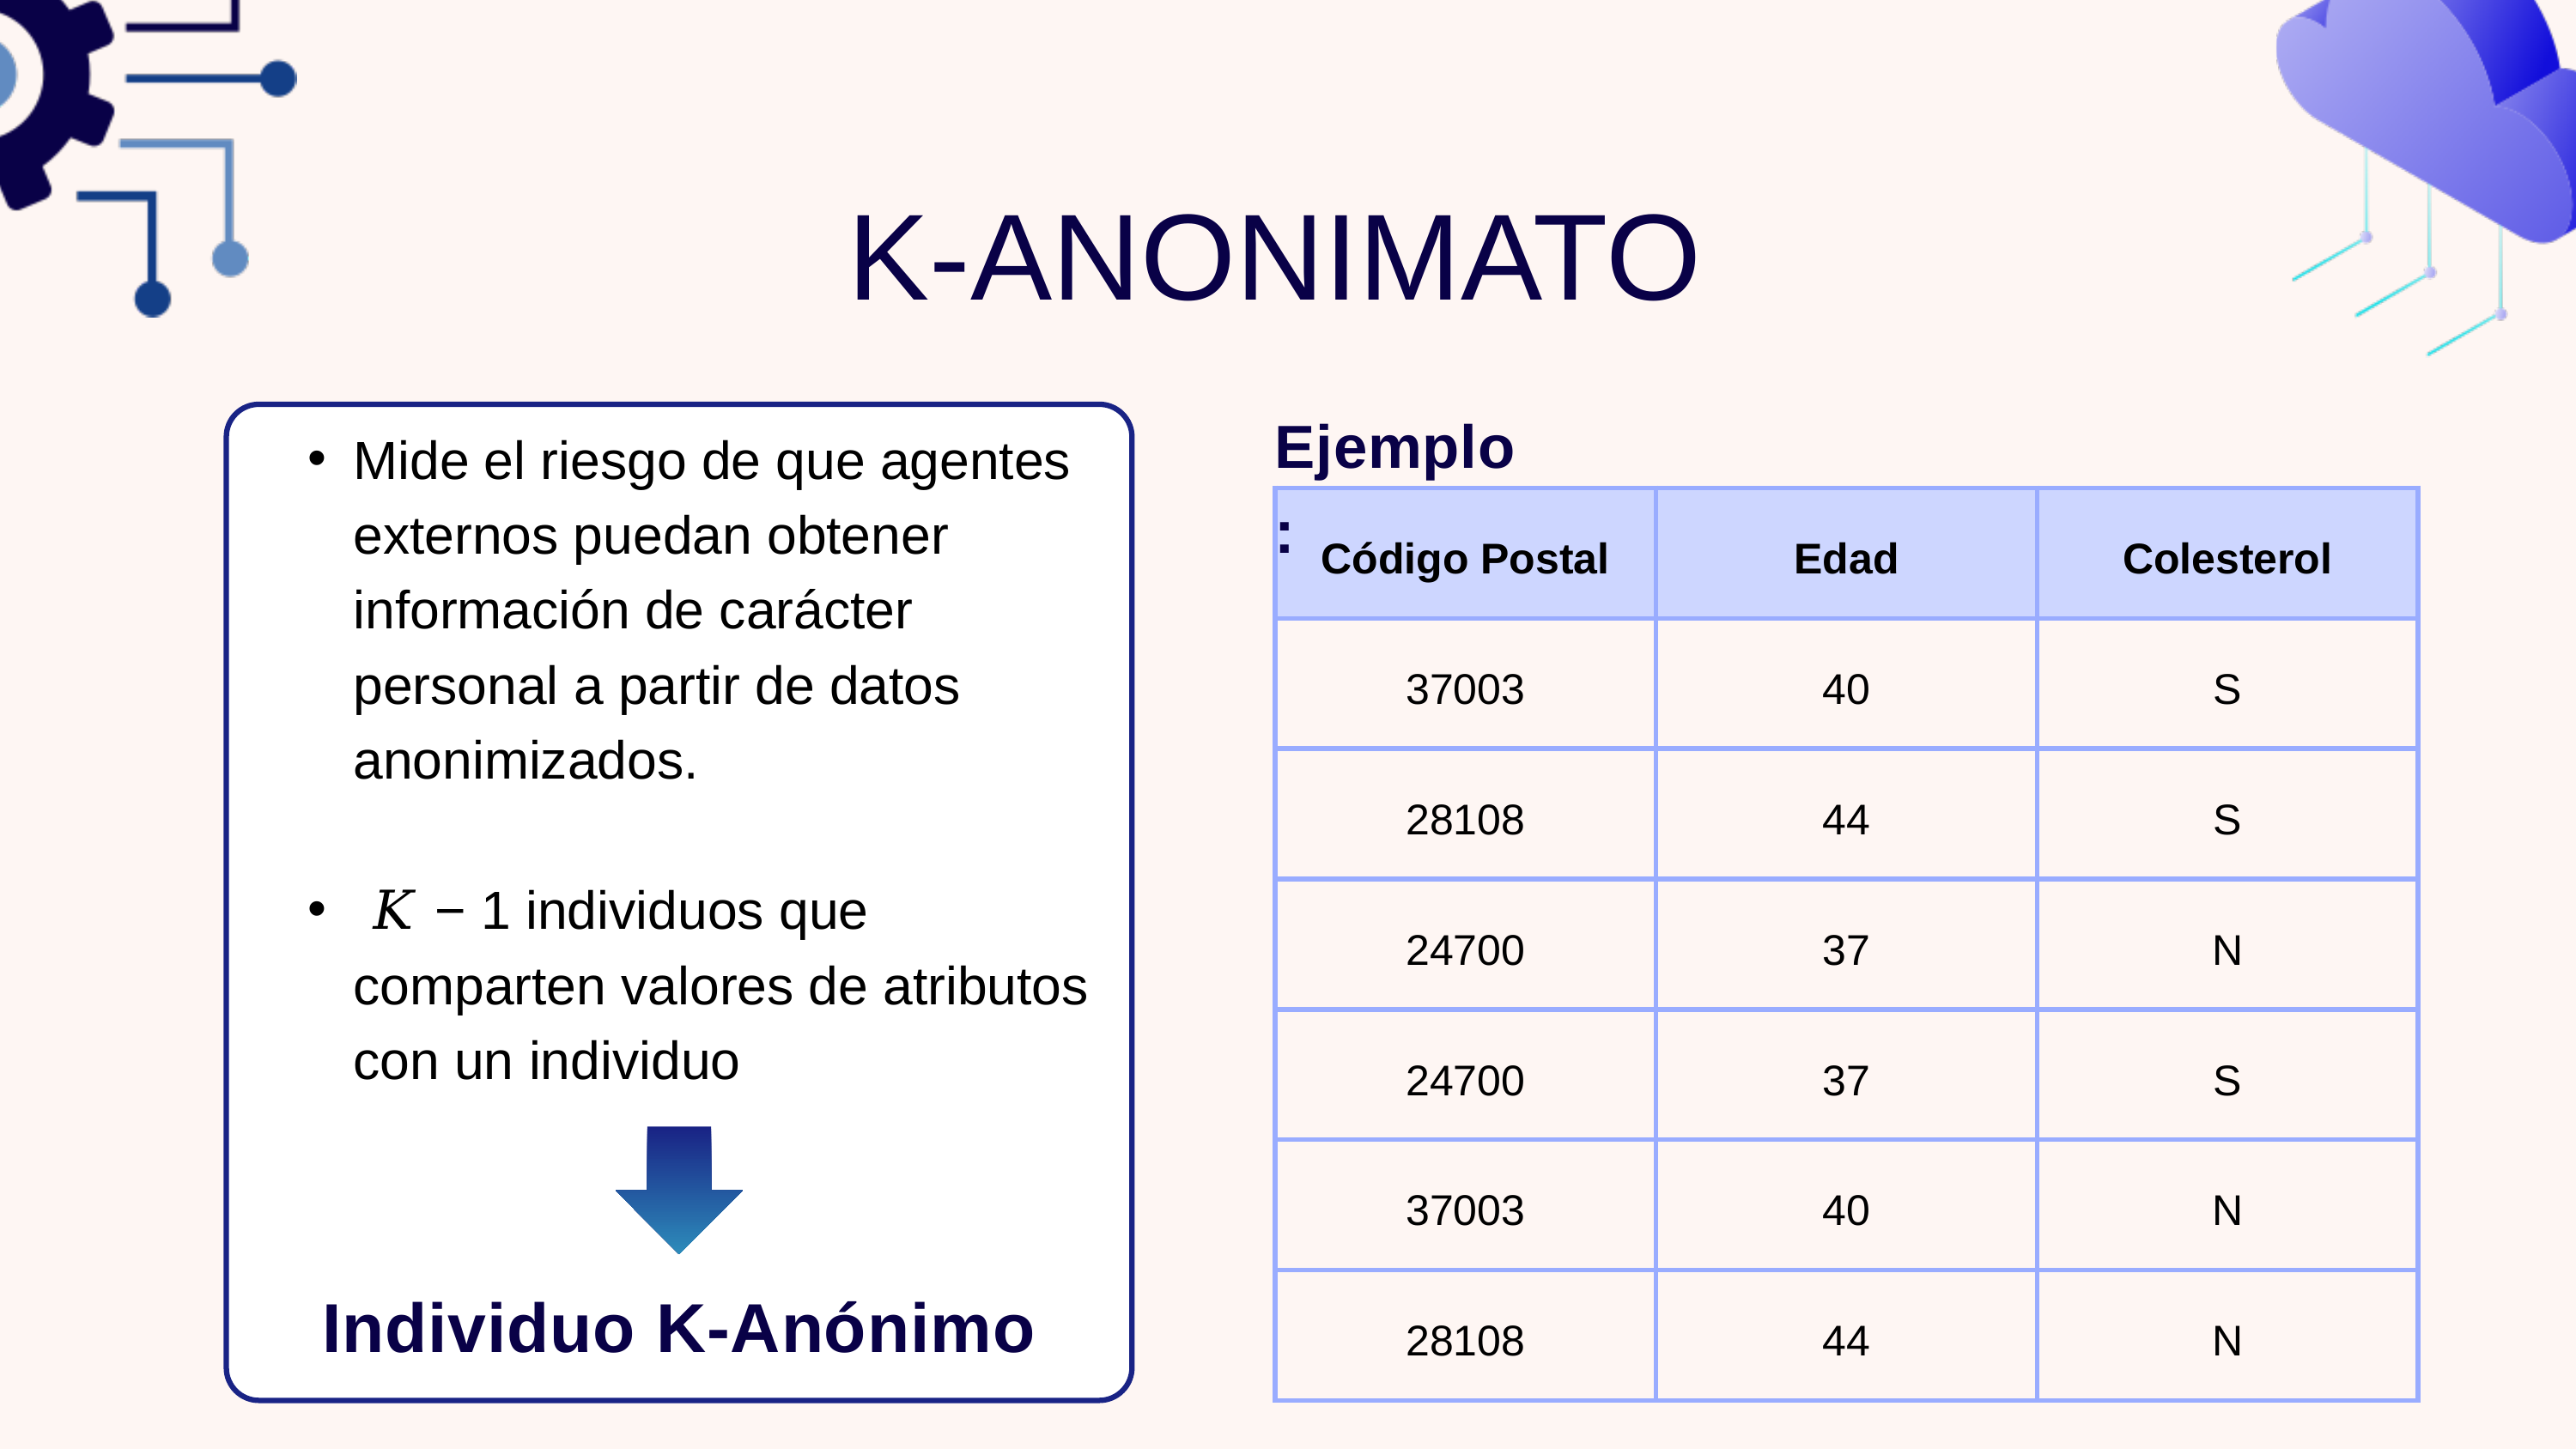

K-ANONIMATO
Ejemplo:

Mide el riesgo de que agentes externos puedan obtener información de carácter personal a partir de datos anonimizados.

 𝐾 − 1 individuos que comparten valores de atributos con un individuo
| Código Postal | Edad | Colesterol |
| --- | --- | --- |
| 37003 | 40 | S |
| 28108 | 44 | S |
| 24700 | 37 | N |
| 24700 | 37 | S |
| 37003 | 40 | N |
| 28108 | 44 | N |

Individuo K-Anónimo